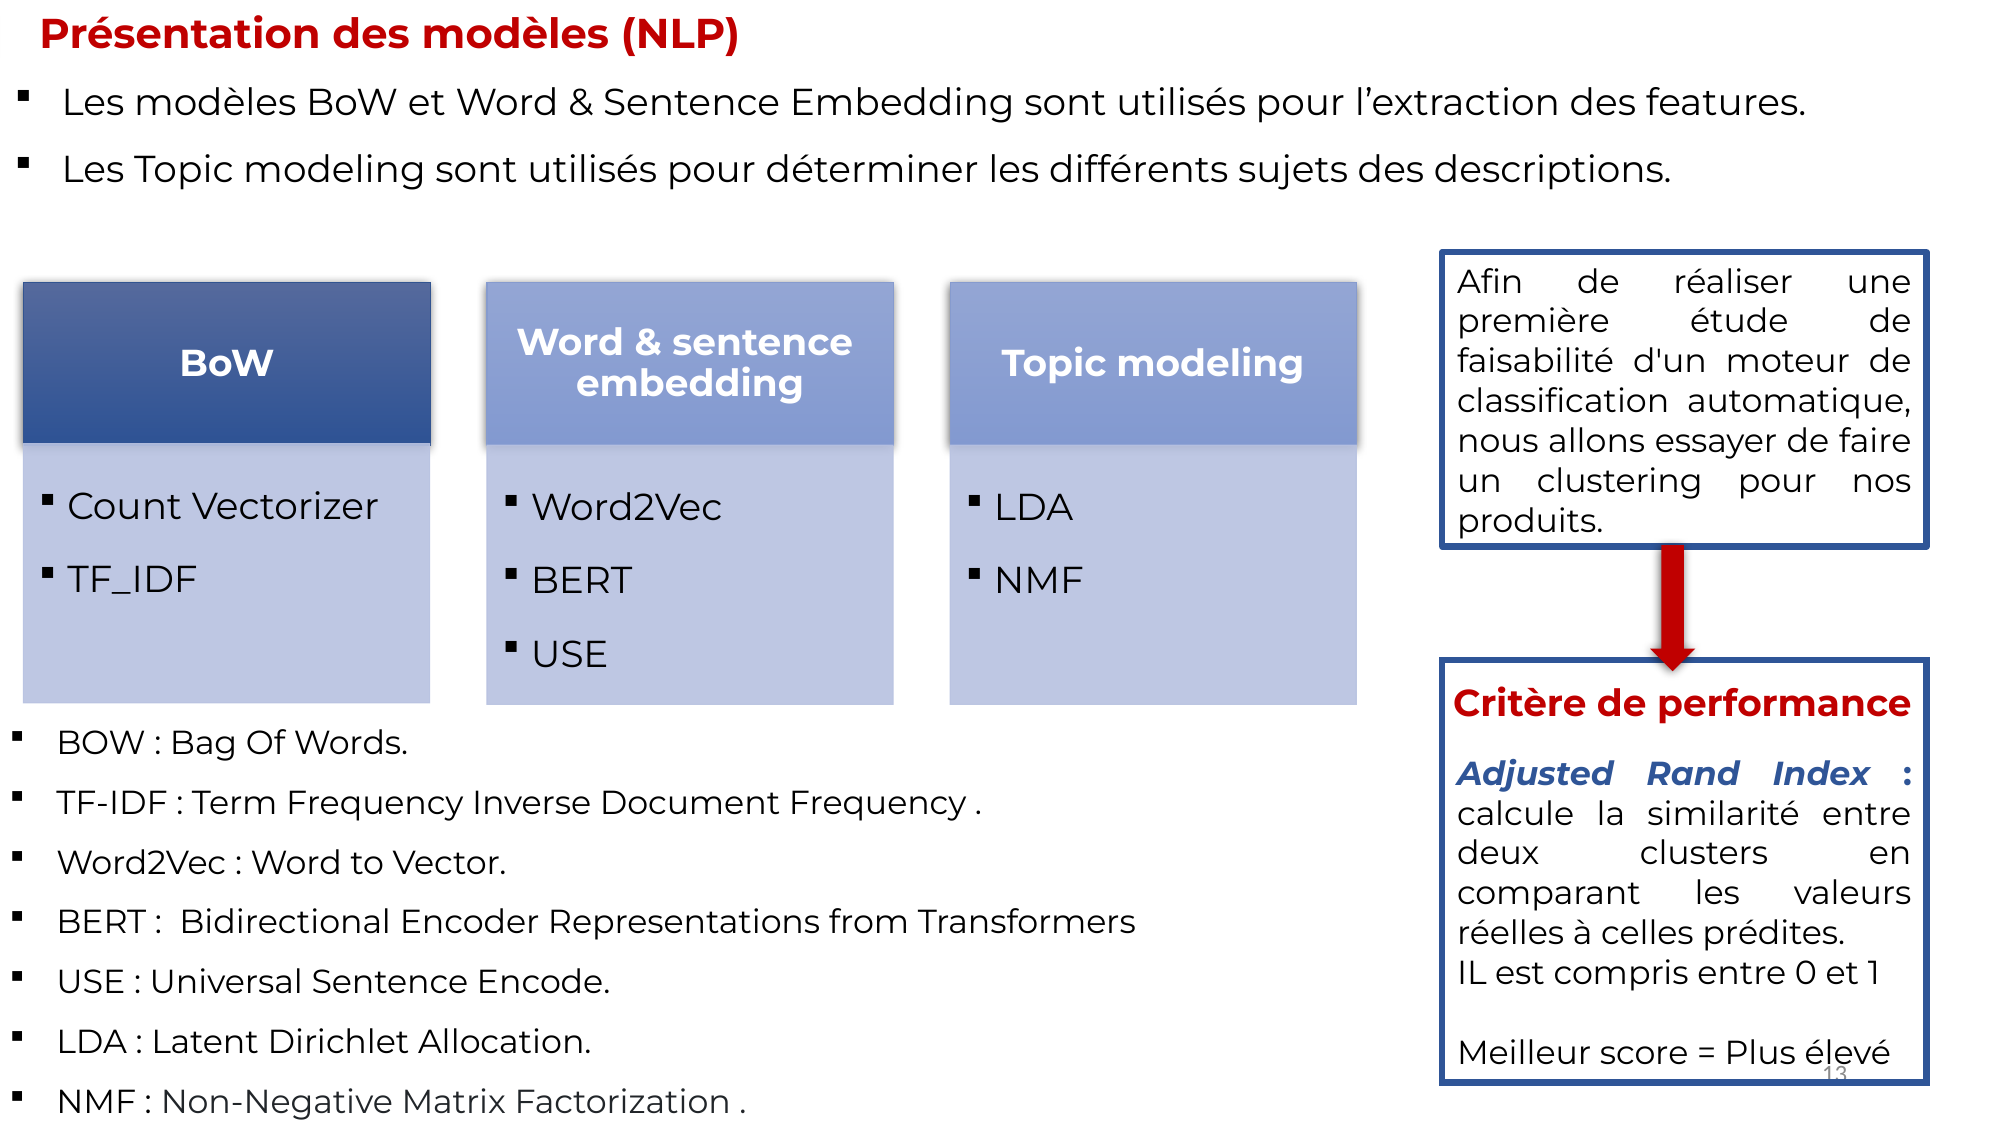

Présentation des modèles (NLP)

Les modèles BoW et Word & Sentence Embedding sont utilisés pour l’extraction des features.
Les Topic modeling sont utilisés pour déterminer les différents sujets des descriptions.
Afin de réaliser une première étude de faisabilité d'un moteur de classification automatique, nous allons essayer de faire un clustering pour nos produits.

Adjusted Rand Index : calcule la similarité entre deux clusters en comparant les valeurs réelles à celles prédites.
IL est compris entre 0 et 1

Meilleur score = Plus élevé

Critère de performance
BoW
Count Vectorizer
TF_IDF
Word & sentence  embedding
Word2Vec
BERT
USE
Topic modeling
LDA
NMF
BOW : Bag Of Words.
TF-IDF : Term Frequency Inverse Document Frequency .
Word2Vec : Word to Vector.
BERT :  Bidirectional Encoder Representations from Transformers
USE : Universal Sentence Encode.
LDA : Latent Dirichlet Allocation.
NMF : Non-Negative Matrix Factorization .

 .

13